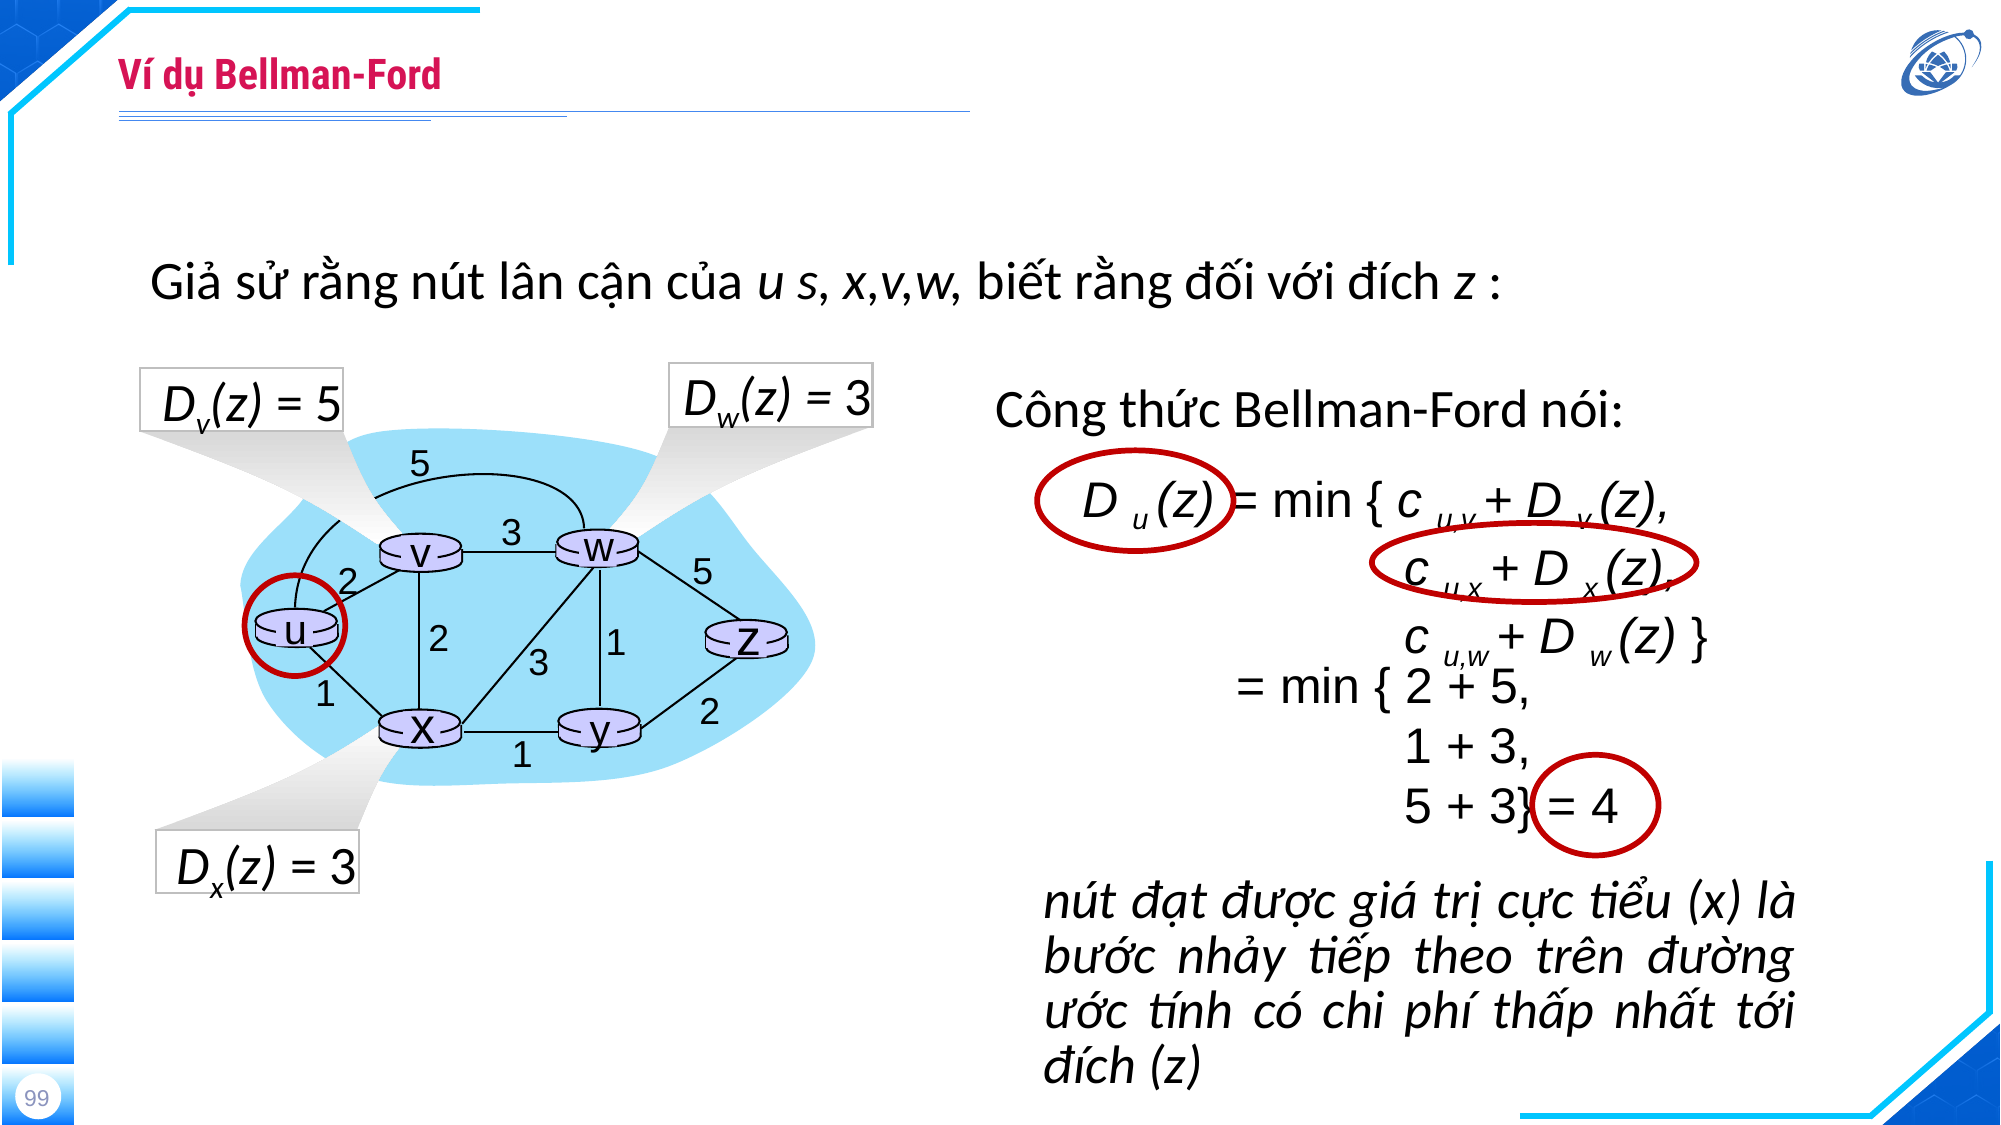

# Ví dụ Bellman-Ford
Giả sử rằng nút lân cận của u s, x,v,w, biết rằng đối với đích z :
Dw(z) = 3

Dv(z) = 5

Công thức Bellman-Ford nói:
D u (z) = min { c u,v + D v (z),
                       c u,x + D x (z),
                       c u,w + D w (z) }

5

nút đạt được giá trị cực tiểu (x) là bước nhảy tiếp theo trên đường ước tính có chi phí thấp nhất tới đích (z)
3
w

v

5
2

u

z

2

1

3

= min { 2 + 5,
            1 + 3,
            5 + 3} = 4

1
2
x

y

Dx(z) = 3

1

99